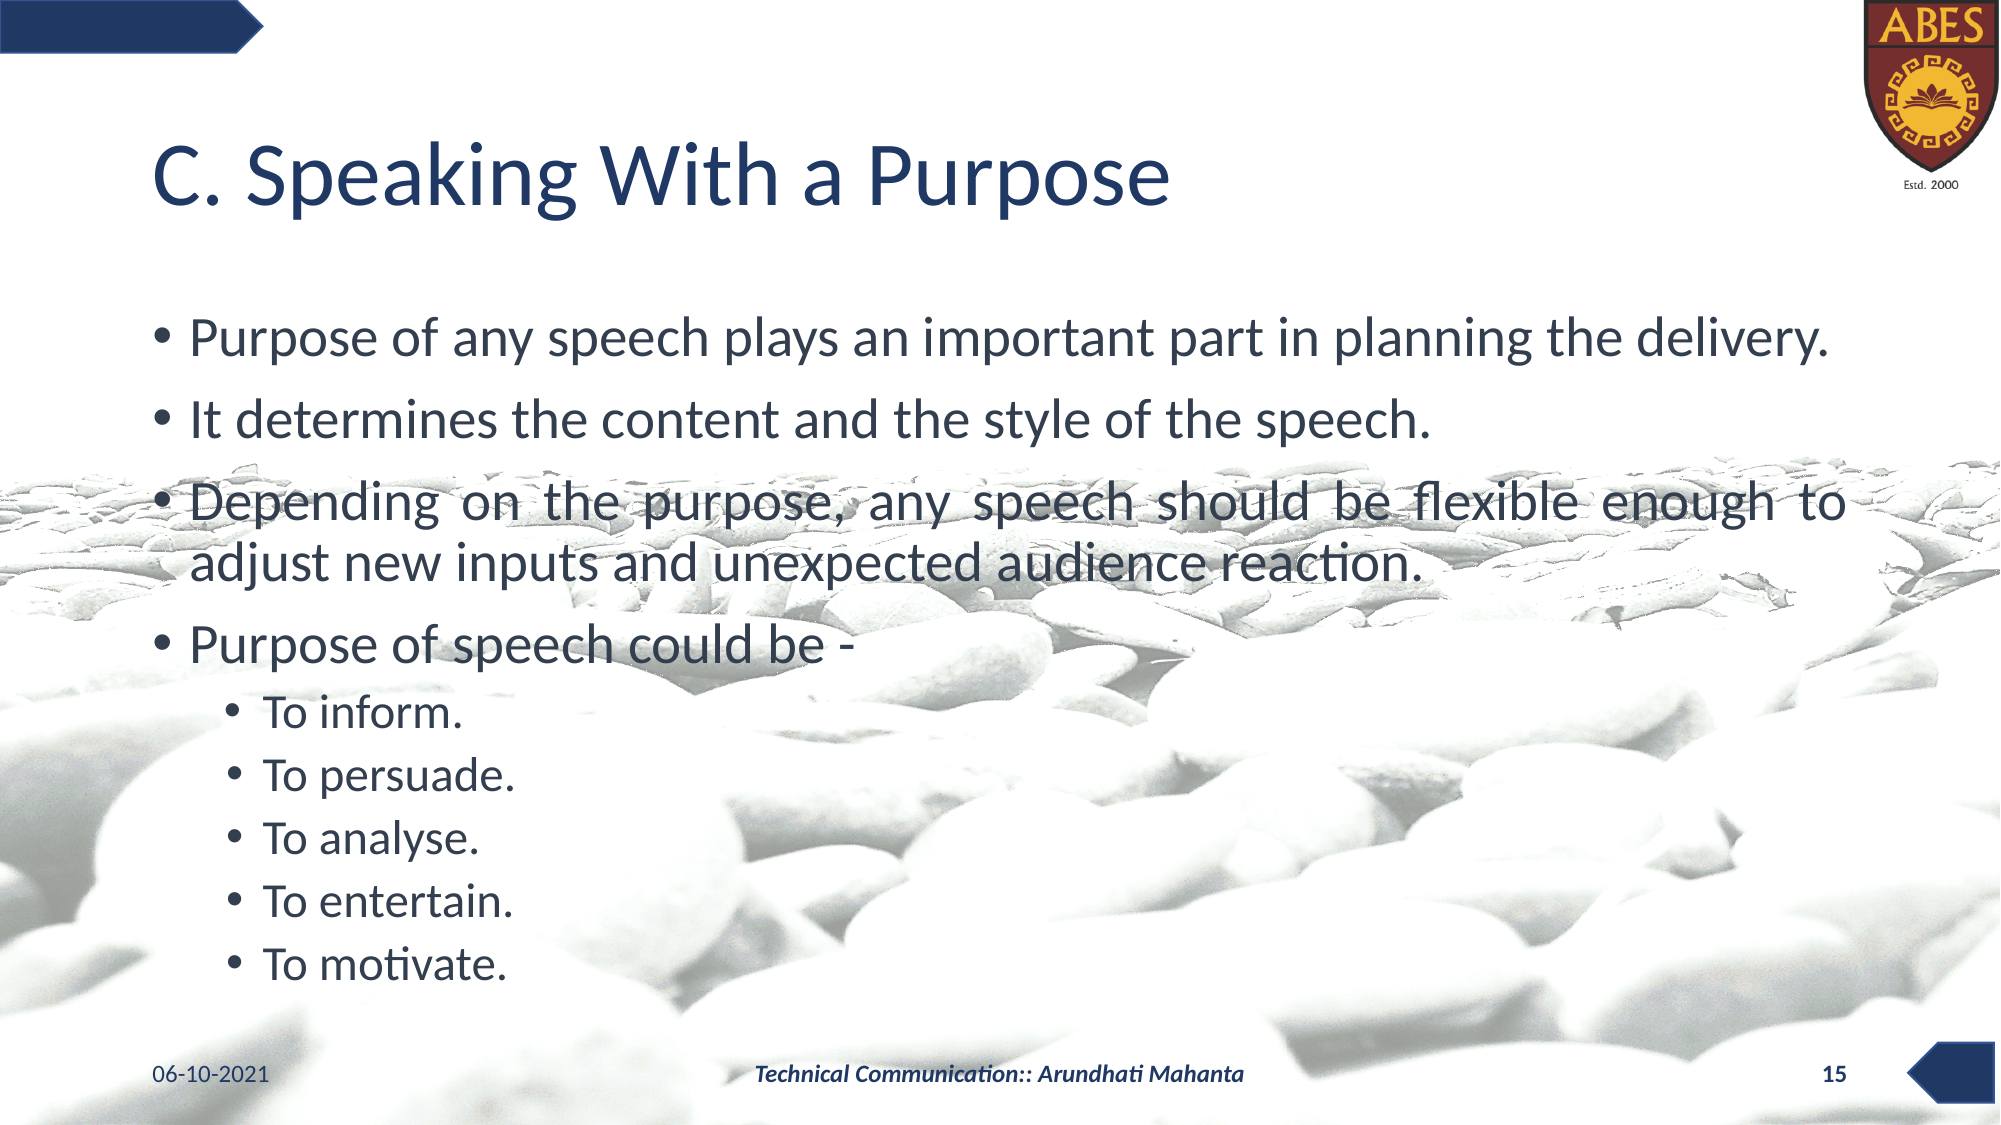

# C. Speaking With a Purpose
Purpose of any speech plays an important part in planning the delivery.
It determines the content and the style of the speech.
Depending on the purpose, any speech should be flexible enough to adjust new inputs and unexpected audience reaction.
Purpose of speech could be -
To inform.
To persuade.
To analyse.
To entertain.
To motivate.

06-10-2021
Technical Communication:: Arundhati Mahanta
15